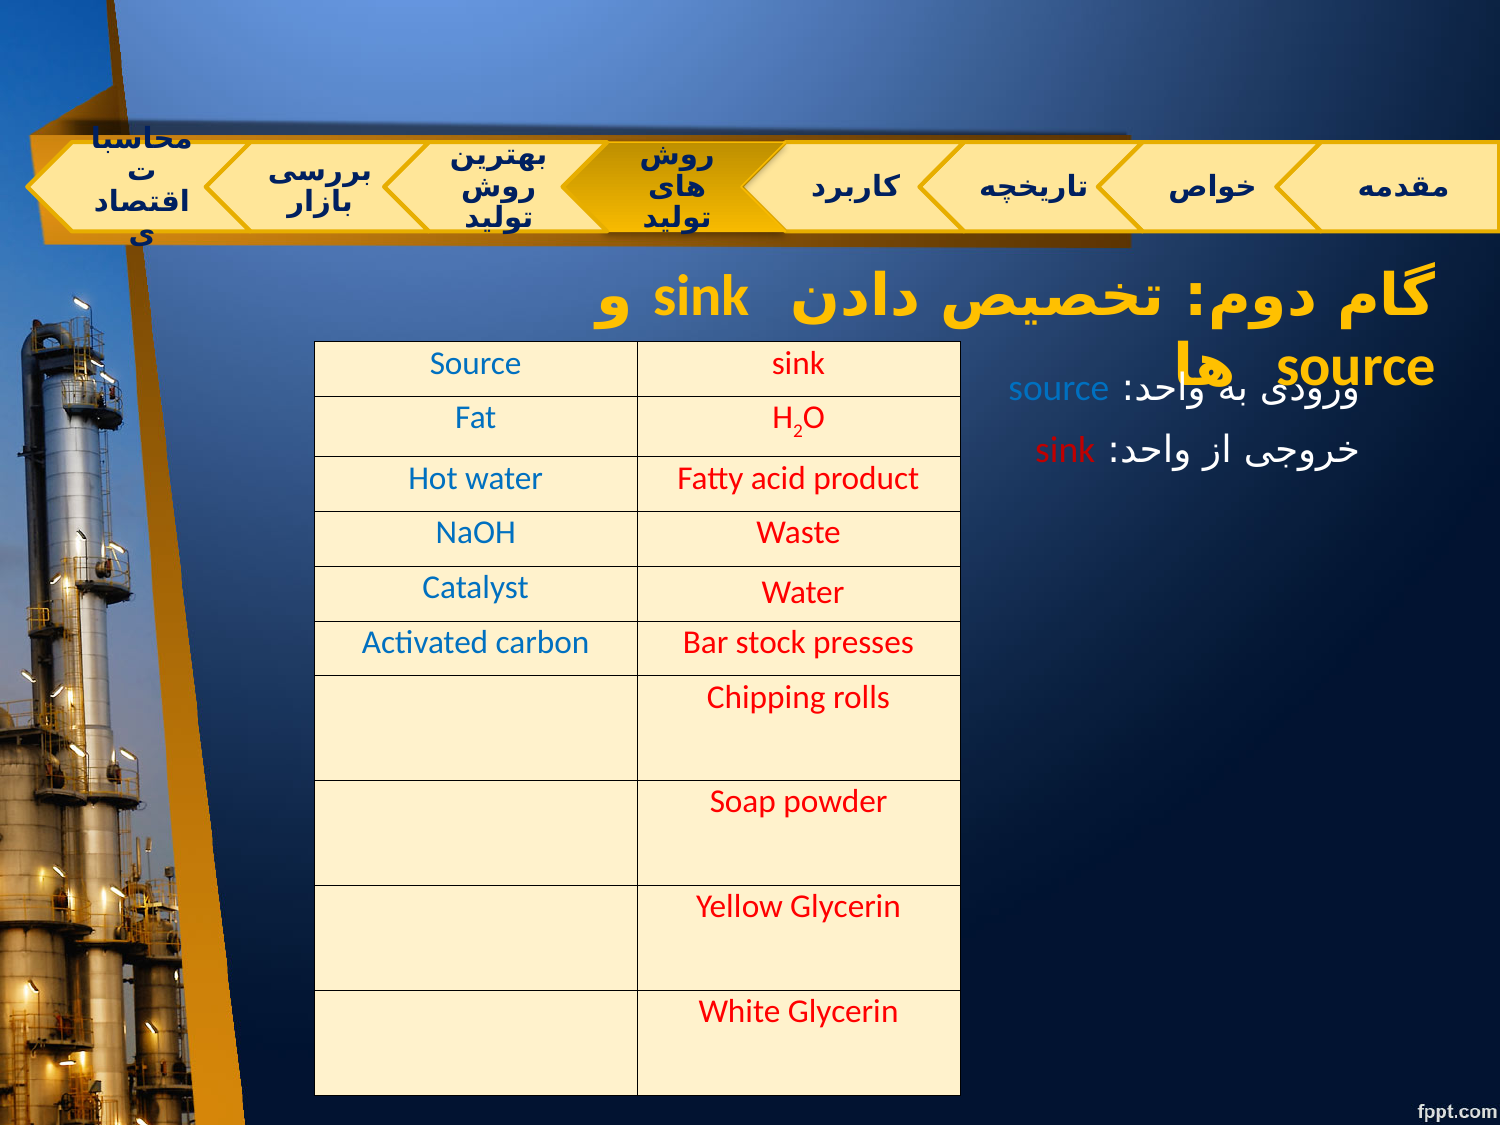

مقدمه
خواص
تاریخچه
کاربرد
روش های تولید
بهترین روش تولید
بررسی بازار
محاسبات اقتصادی
گام دوم: تخصیص دادن  sink و source  ها

| Source | sink |
| --- | --- |
| Fat | H2O |
| Hot water | Fatty acid product |
| NaOH | Waste |
| Catalyst | Water |
| Activated carbon | Bar stock presses |
|  | Chipping rolls |
|  | Soap powder |
|  | Yellow Glycerin |
|  | White Glycerin |
ورودی به واحد: source
خروجی از واحد: sink